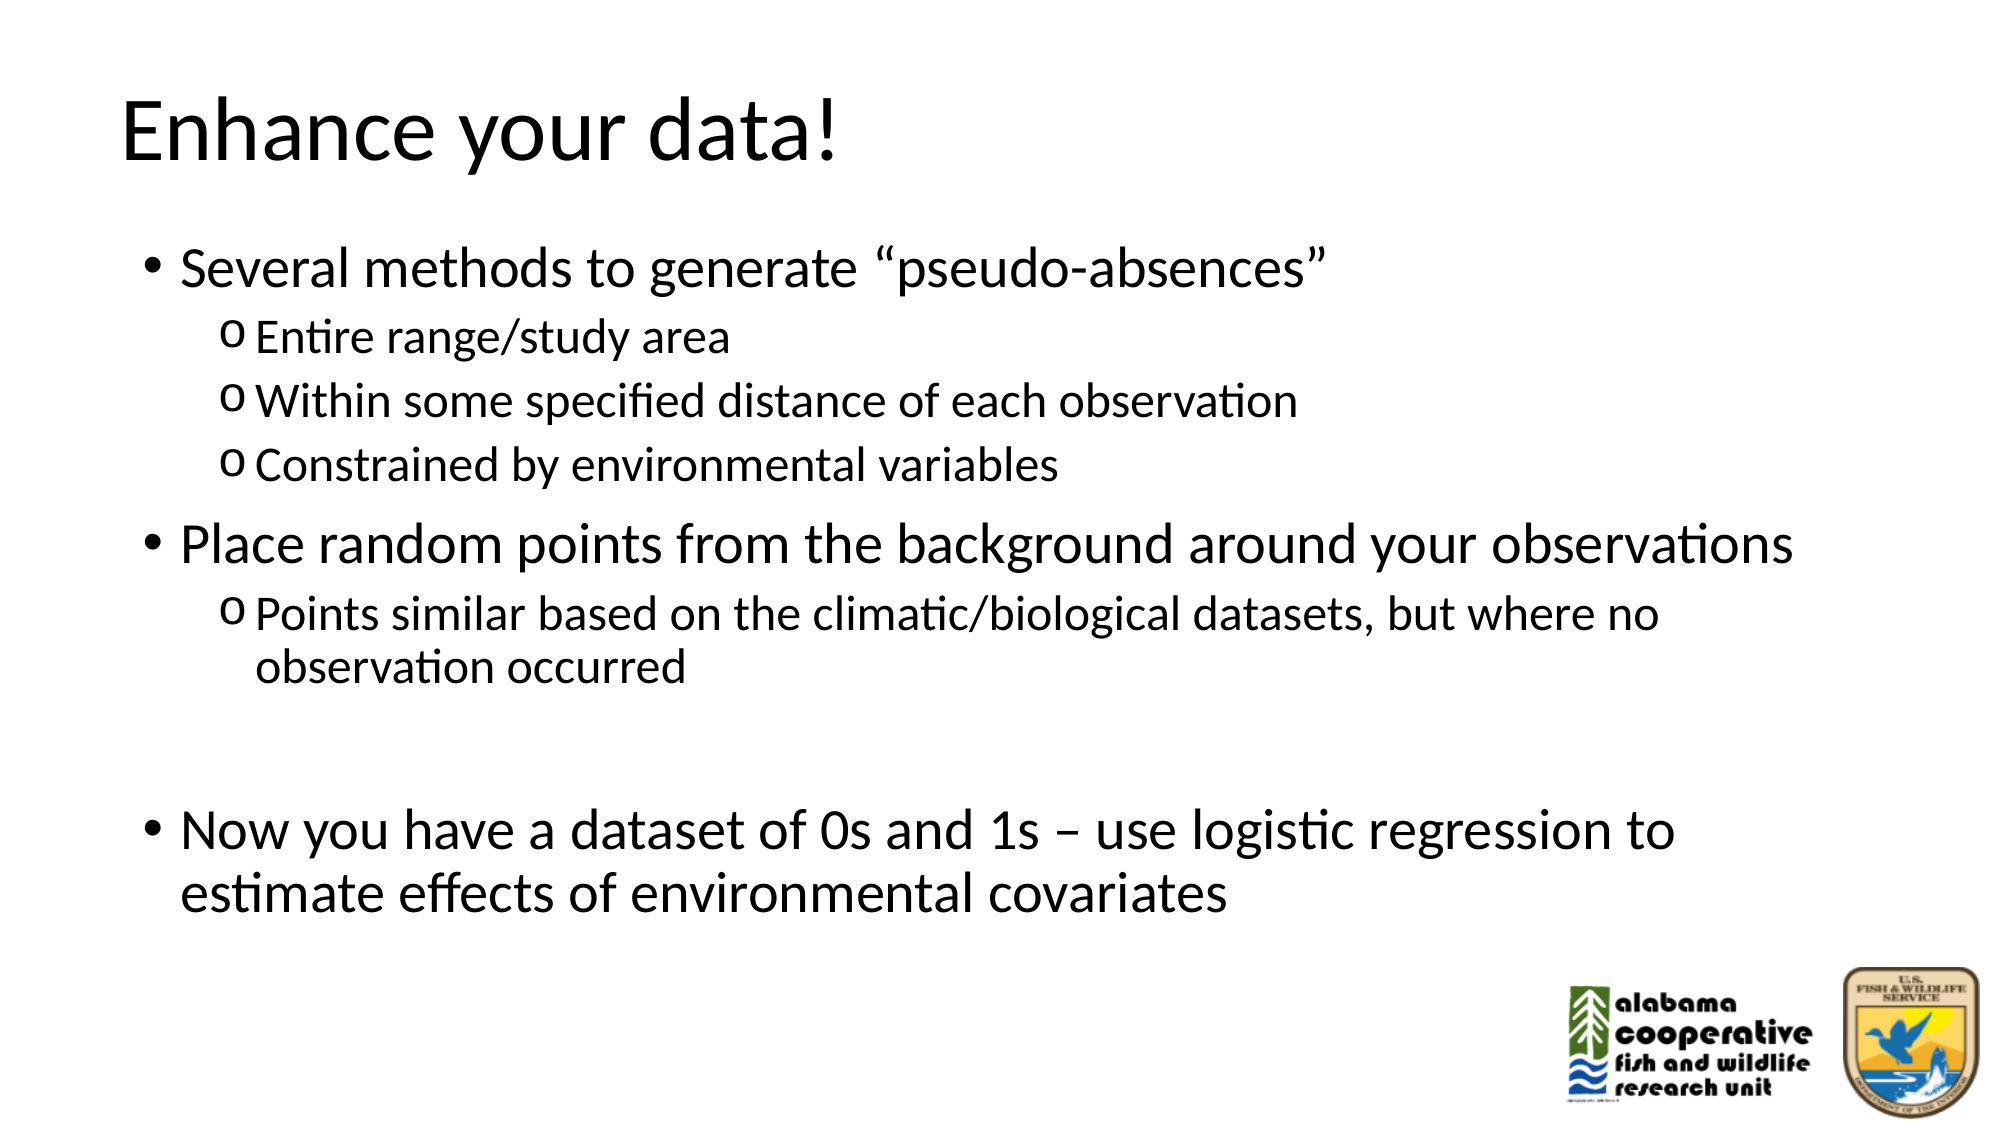

# Enhance your data!
Several methods to generate “pseudo-absences”
Entire range/study area
Within some specified distance of each observation
Constrained by environmental variables
Place random points from the background around your observations
Points similar based on the climatic/biological datasets, but where no observation occurred

Now you have a dataset of 0s and 1s – use logistic regression to estimate effects of environmental covariates